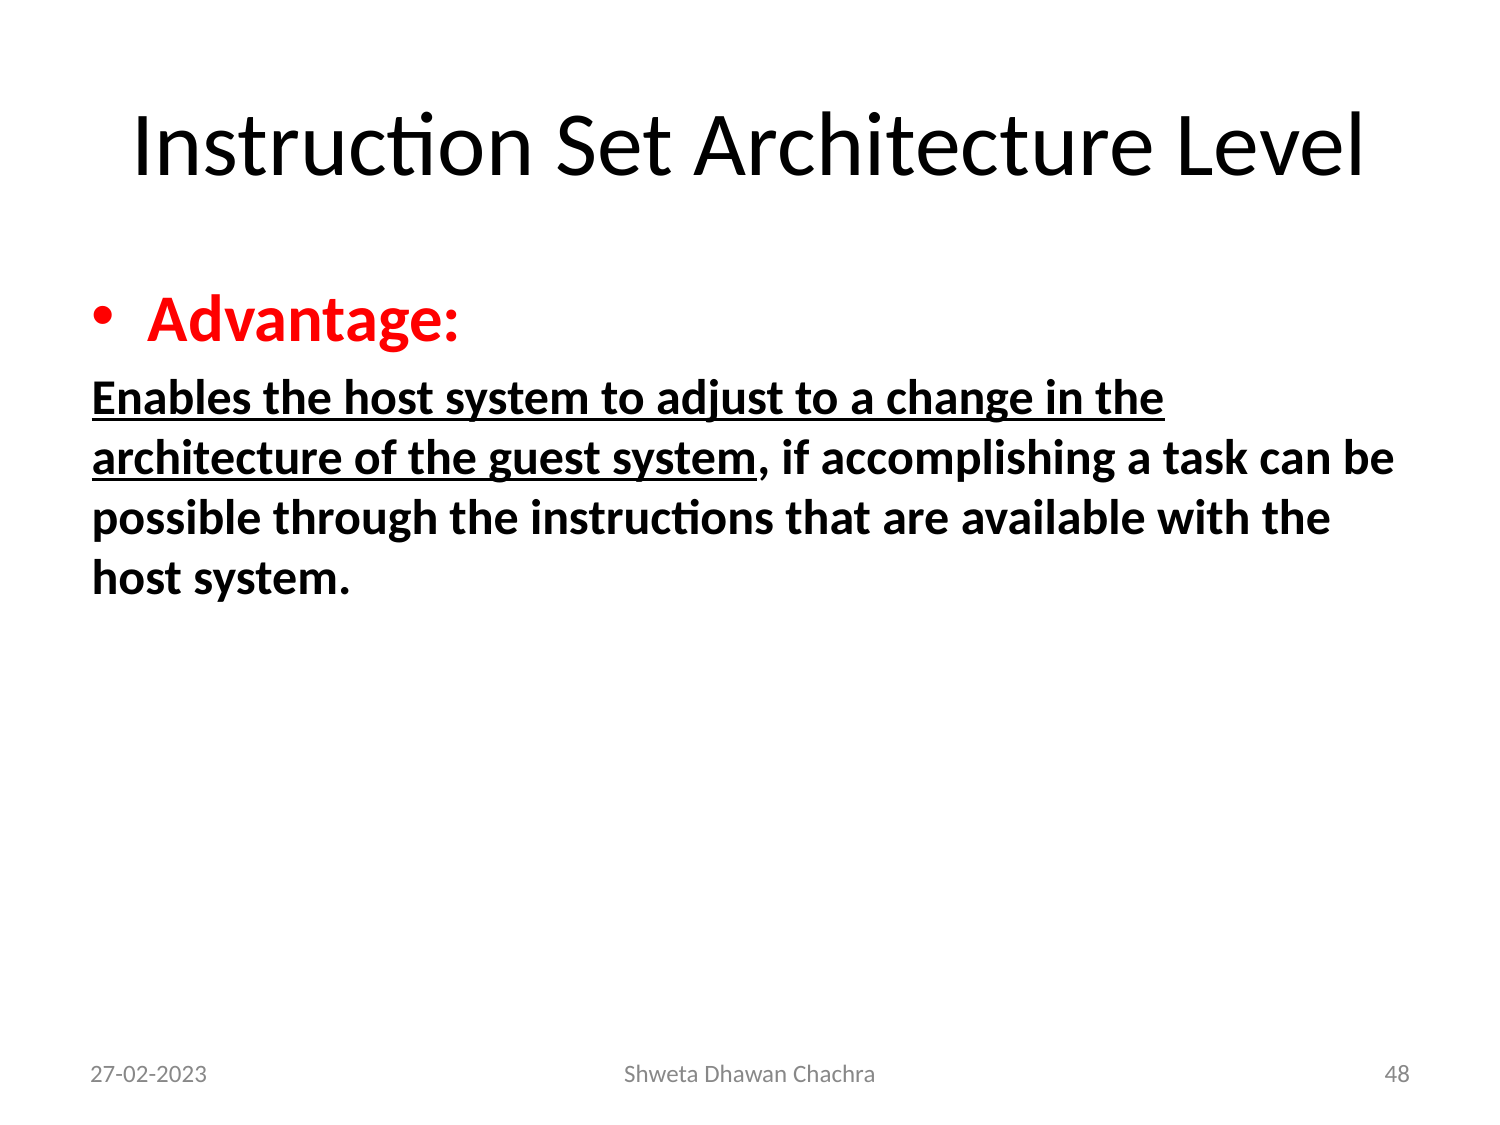

# Instruction Set Architecture Level
Advantage:
Enables the host system to adjust to a change in the architecture of the guest system, if accomplishing a task can be possible through the instructions that are available with the host system.

27-02-2023
Shweta Dhawan Chachra
48